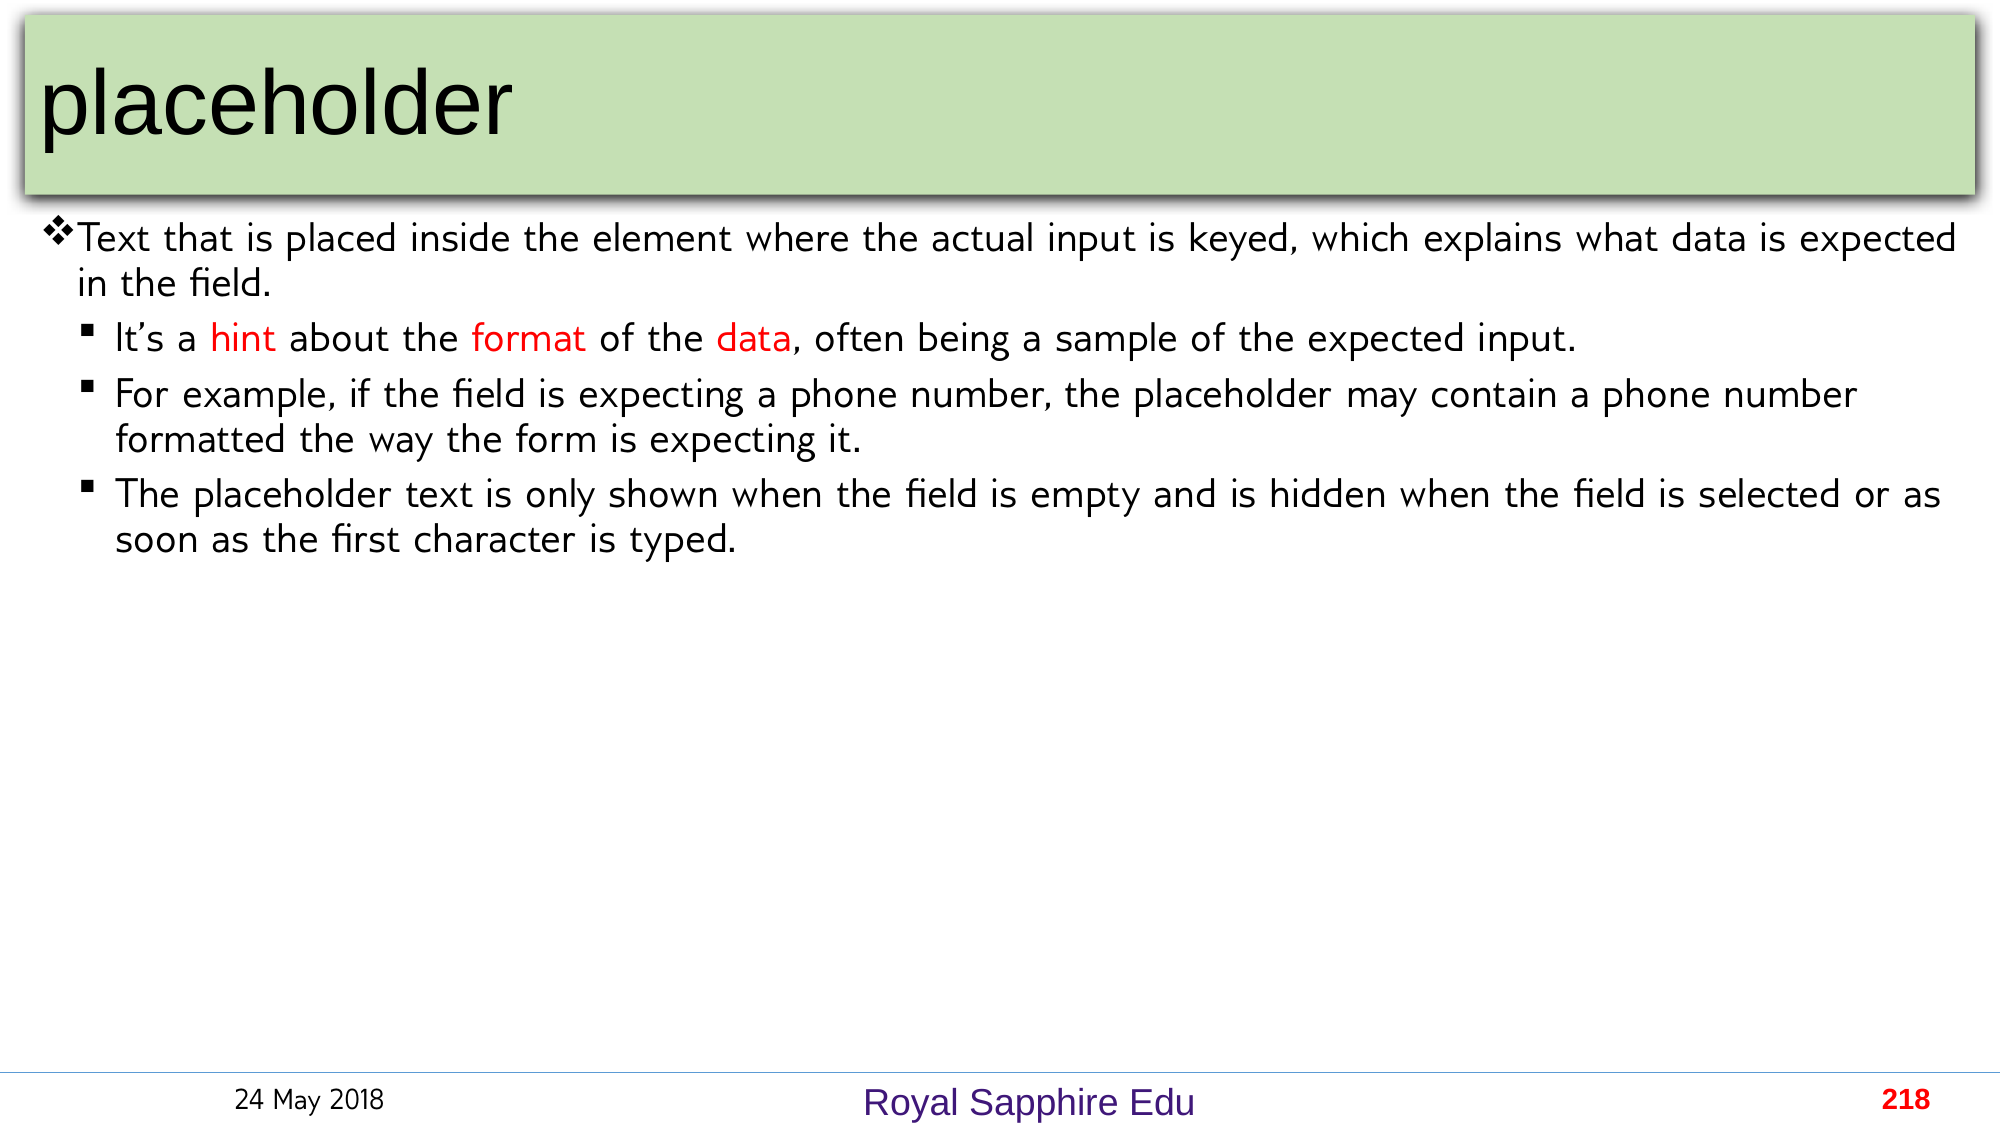

# placeholder
Text that is placed inside the element where the actual input is keyed, which explains what data is expected in the field.
It’s a hint about the format of the data, often being a sample of the expected input.
For example, if the field is expecting a phone number, the placeholder may contain a phone number formatted the way the form is expecting it.
The placeholder text is only shown when the field is empty and is hidden when the field is selected or as soon as the first character is typed.

24 May 2018
218